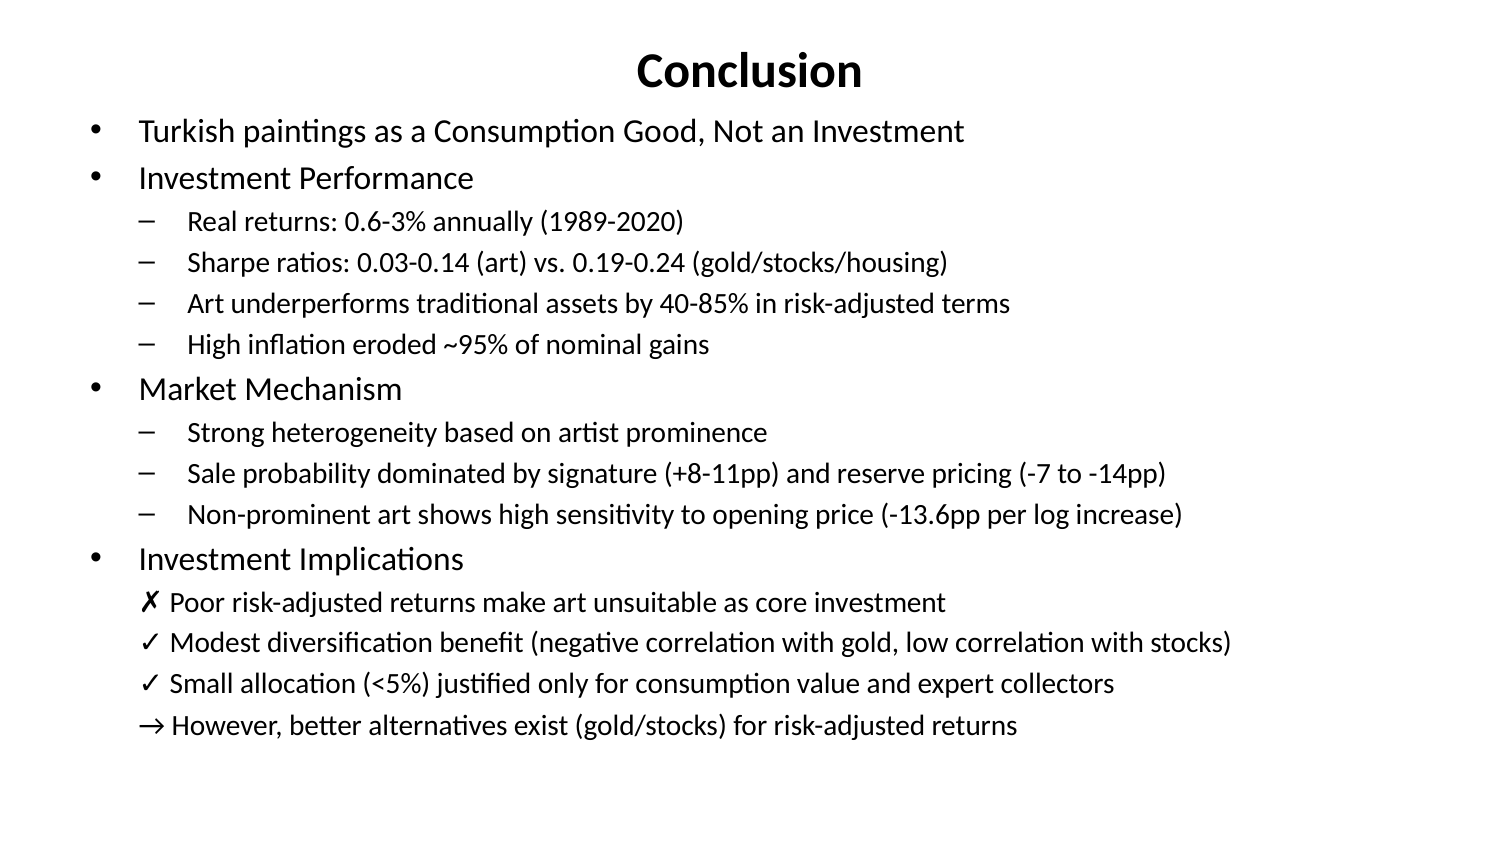

# Conclusion
Turkish paintings as a Consumption Good, Not an Investment
Investment Performance
Real returns: 0.6-3% annually (1989-2020)
Sharpe ratios: 0.03-0.14 (art) vs. 0.19-0.24 (gold/stocks/housing)
Art underperforms traditional assets by 40-85% in risk-adjusted terms
High inflation eroded ~95% of nominal gains
Market Mechanism
Strong heterogeneity based on artist prominence
Sale probability dominated by signature (+8-11pp) and reserve pricing (-7 to -14pp)
Non-prominent art shows high sensitivity to opening price (-13.6pp per log increase)
Investment Implications
✗ Poor risk-adjusted returns make art unsuitable as core investment
✓ Modest diversification benefit (negative correlation with gold, low correlation with stocks)
✓ Small allocation (<5%) justified only for consumption value and expert collectors
→ However, better alternatives exist (gold/stocks) for risk-adjusted returns